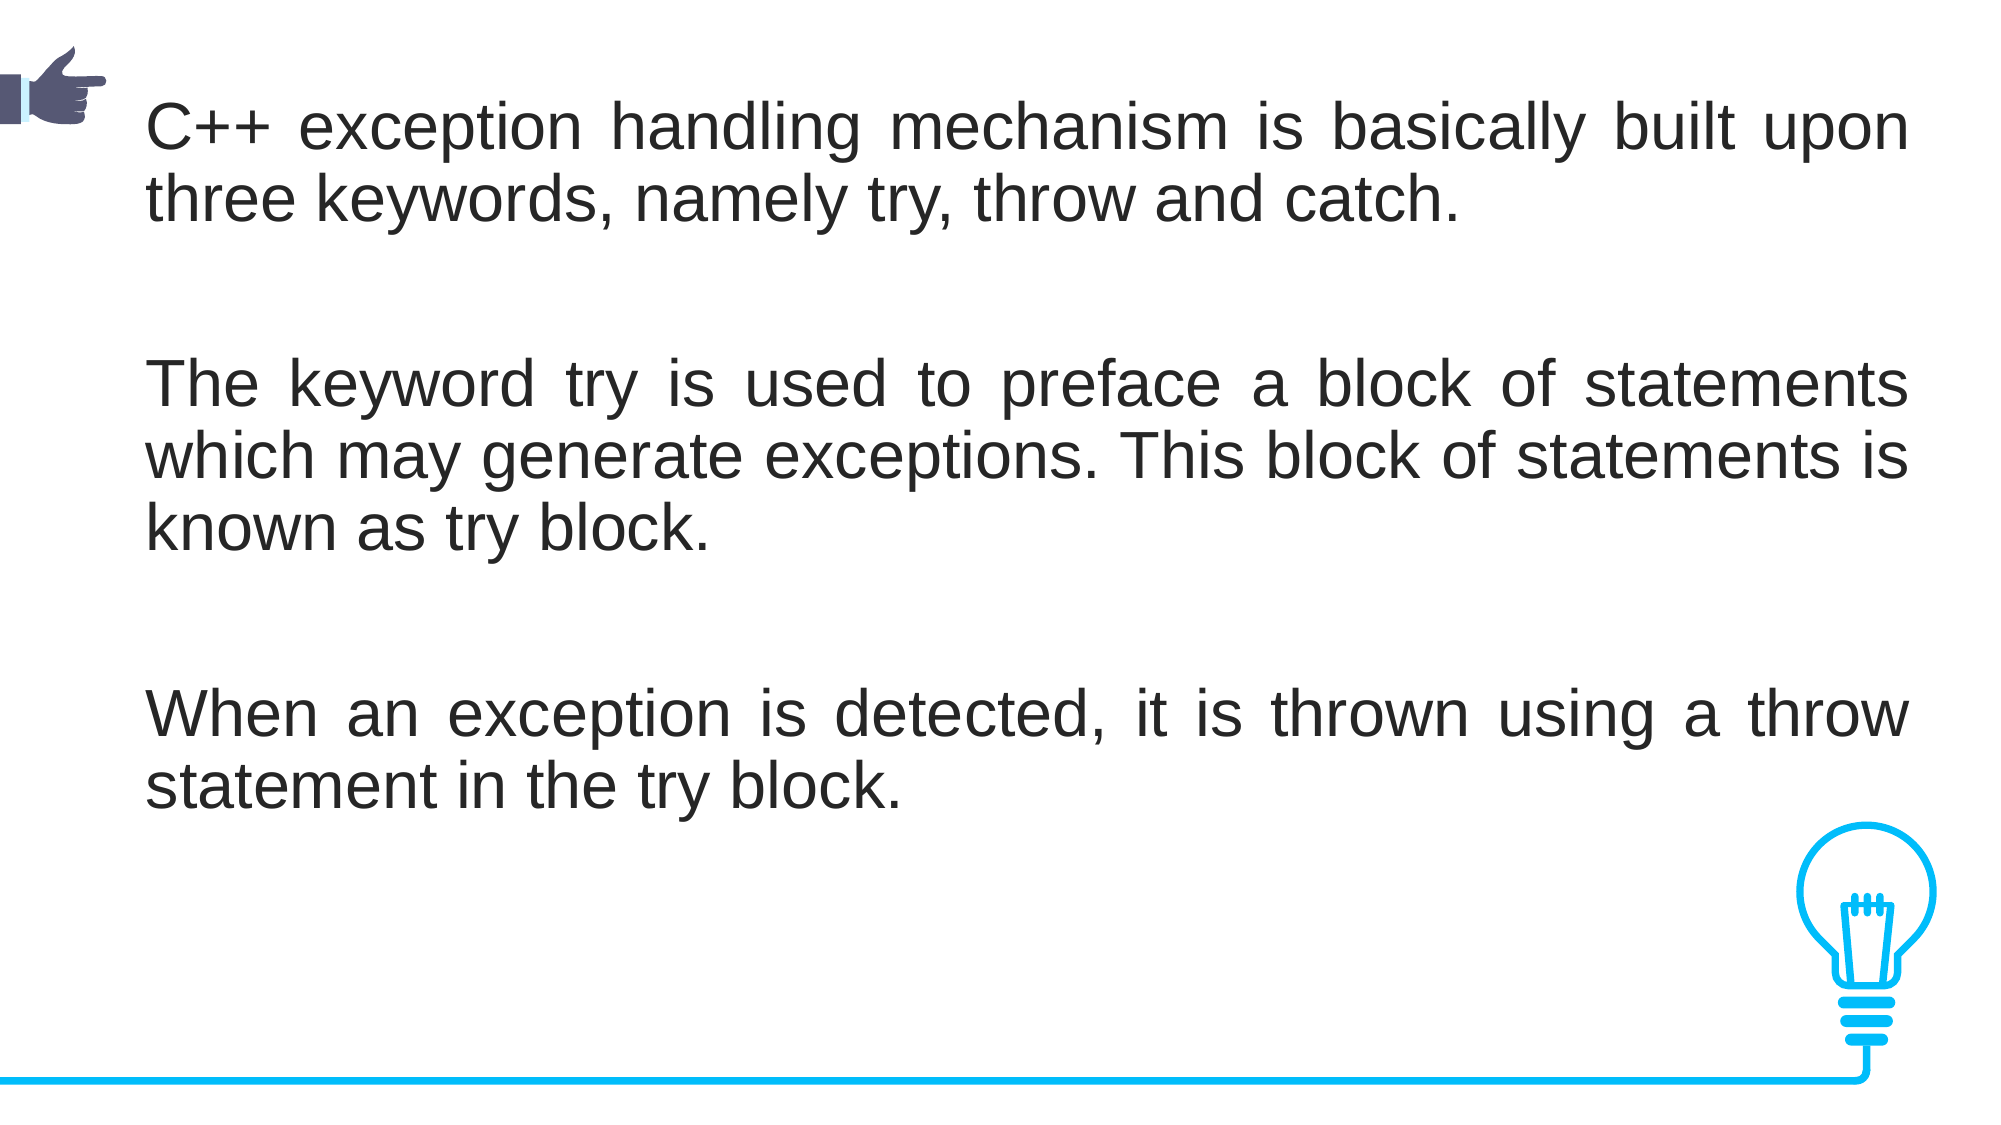

C++ exception handling mechanism is basically built upon three keywords, namely try, throw and catch.

The keyword try is used to preface a block of statements which may generate exceptions. This block of statements is known as try block.

When an exception is detected, it is thrown using a throw statement in the try block.